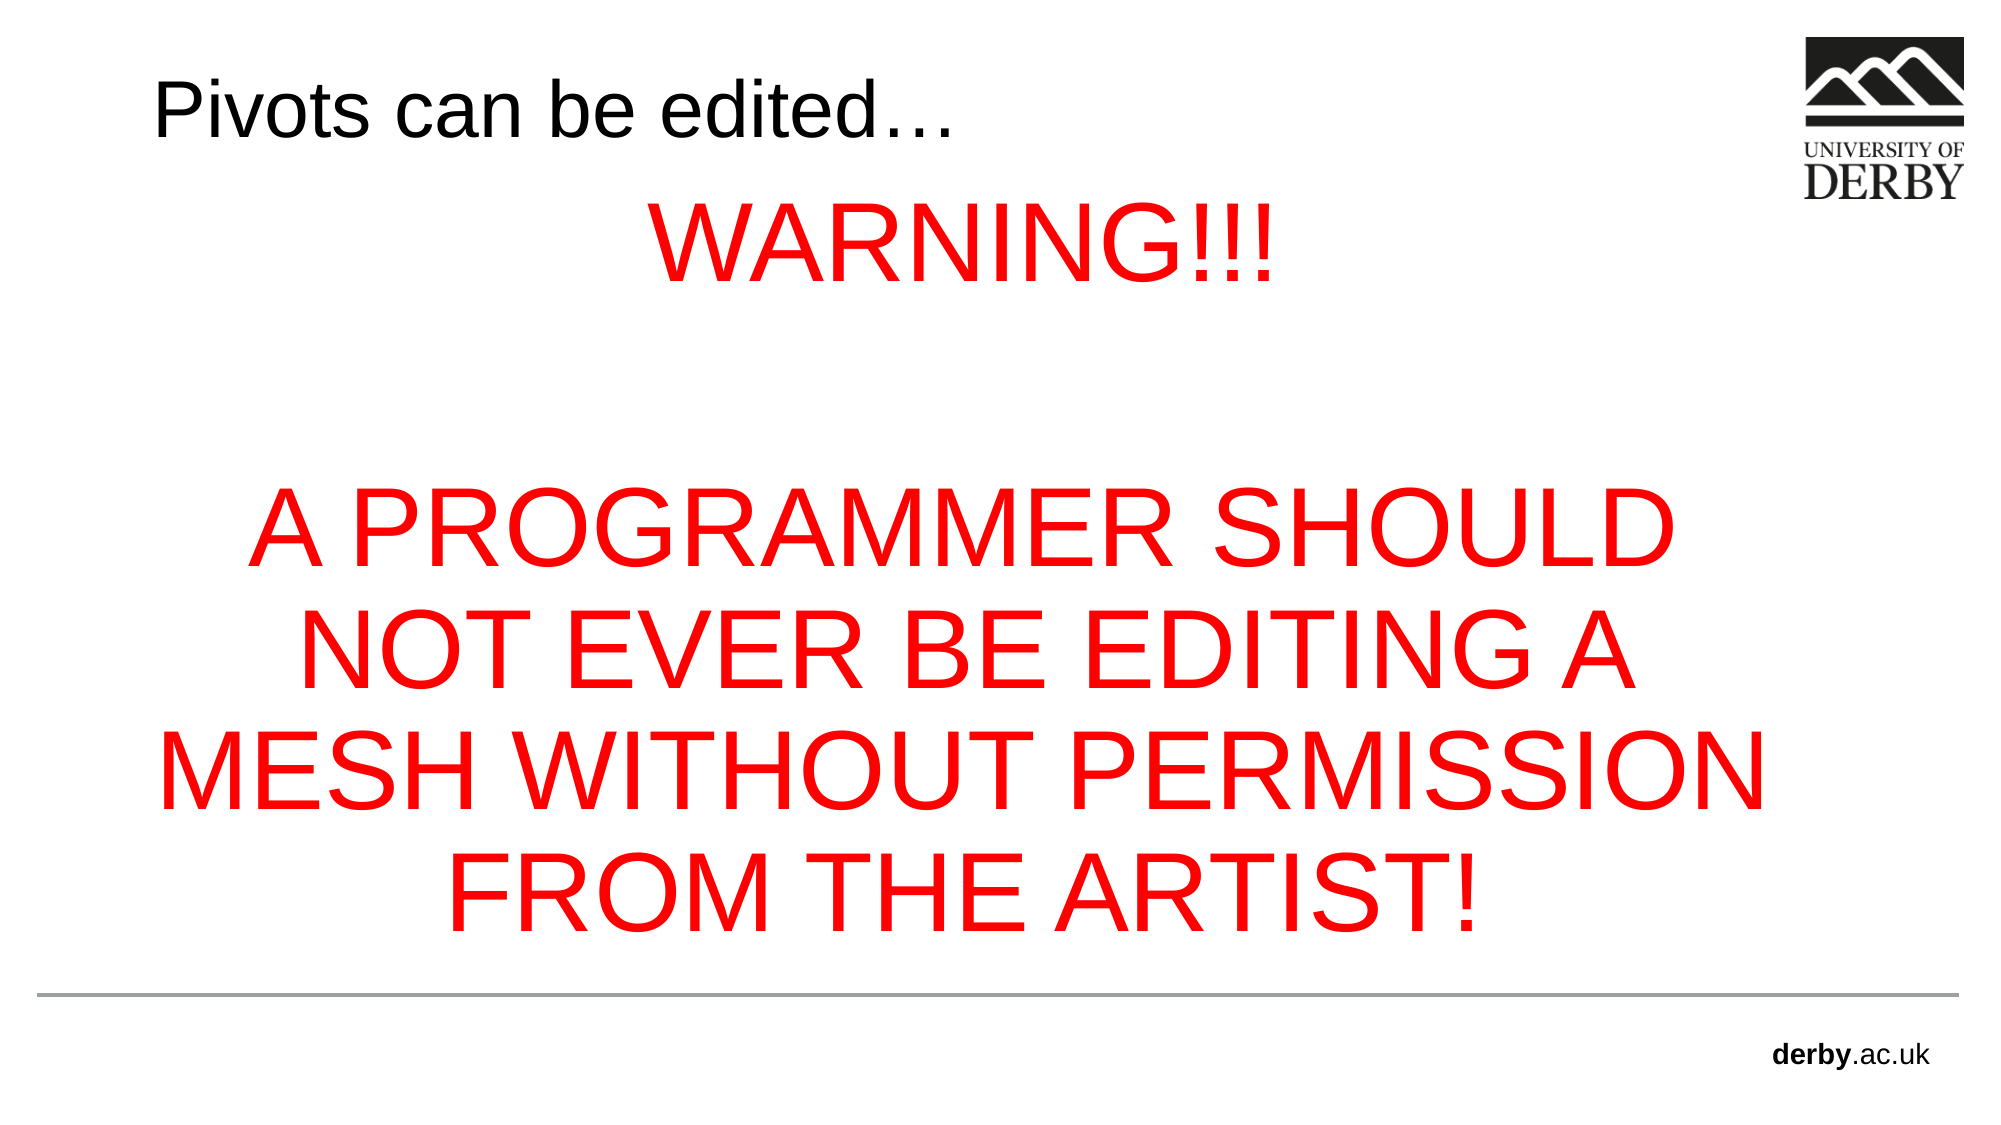

# Pivots can be edited…
WARNING!!!

A PROGRAMMER SHOULD NOT EVER BE EDITING A MESH WITHOUT PERMISSION FROM THE ARTIST!